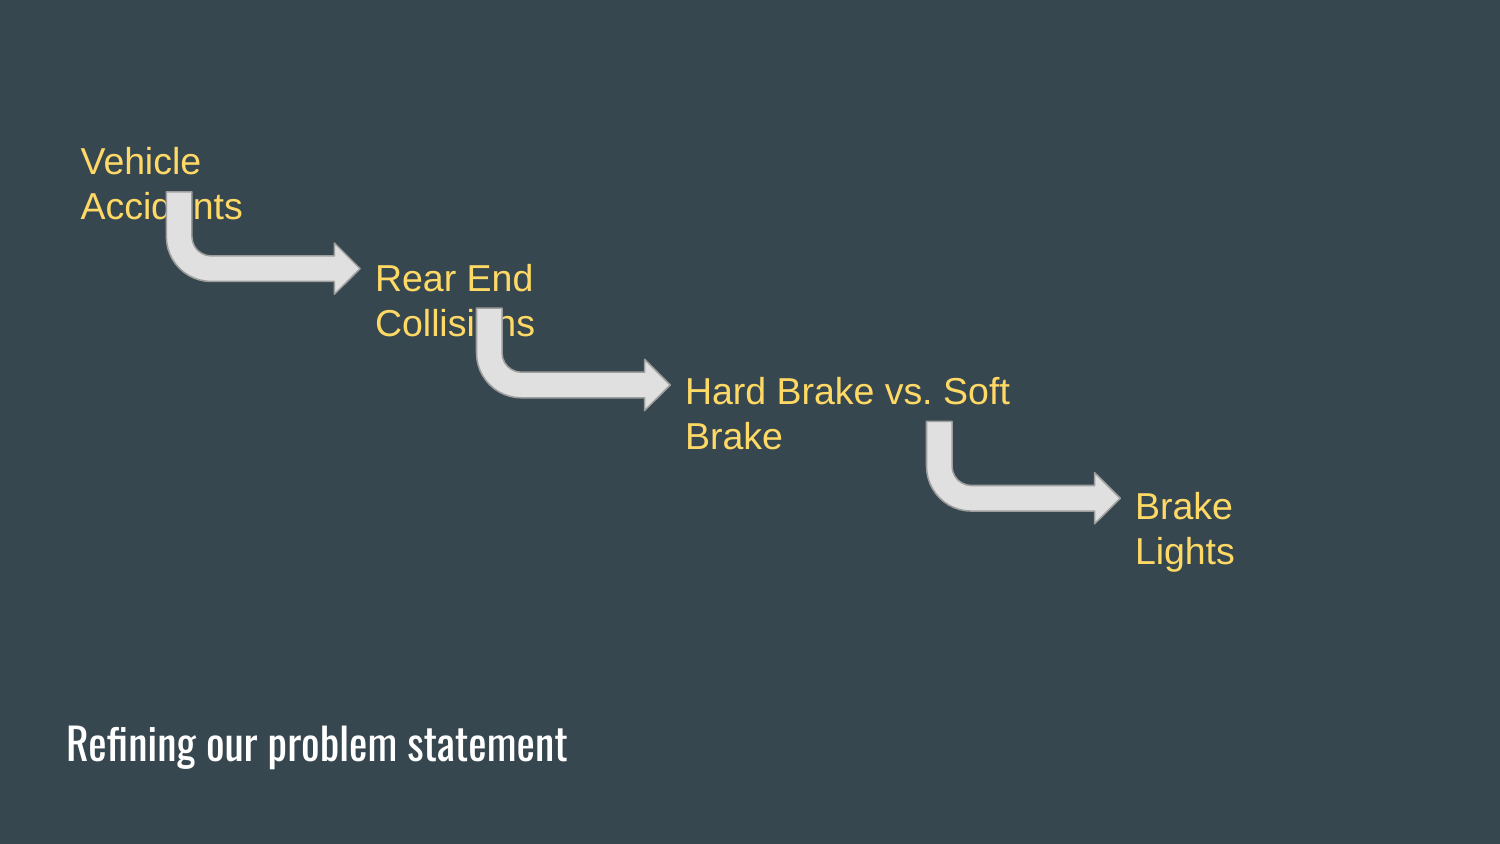

Vehicle Accidents

Rear End Collisions

Hard Brake vs. Soft Brake

Brake Lights
Refining our problem statement